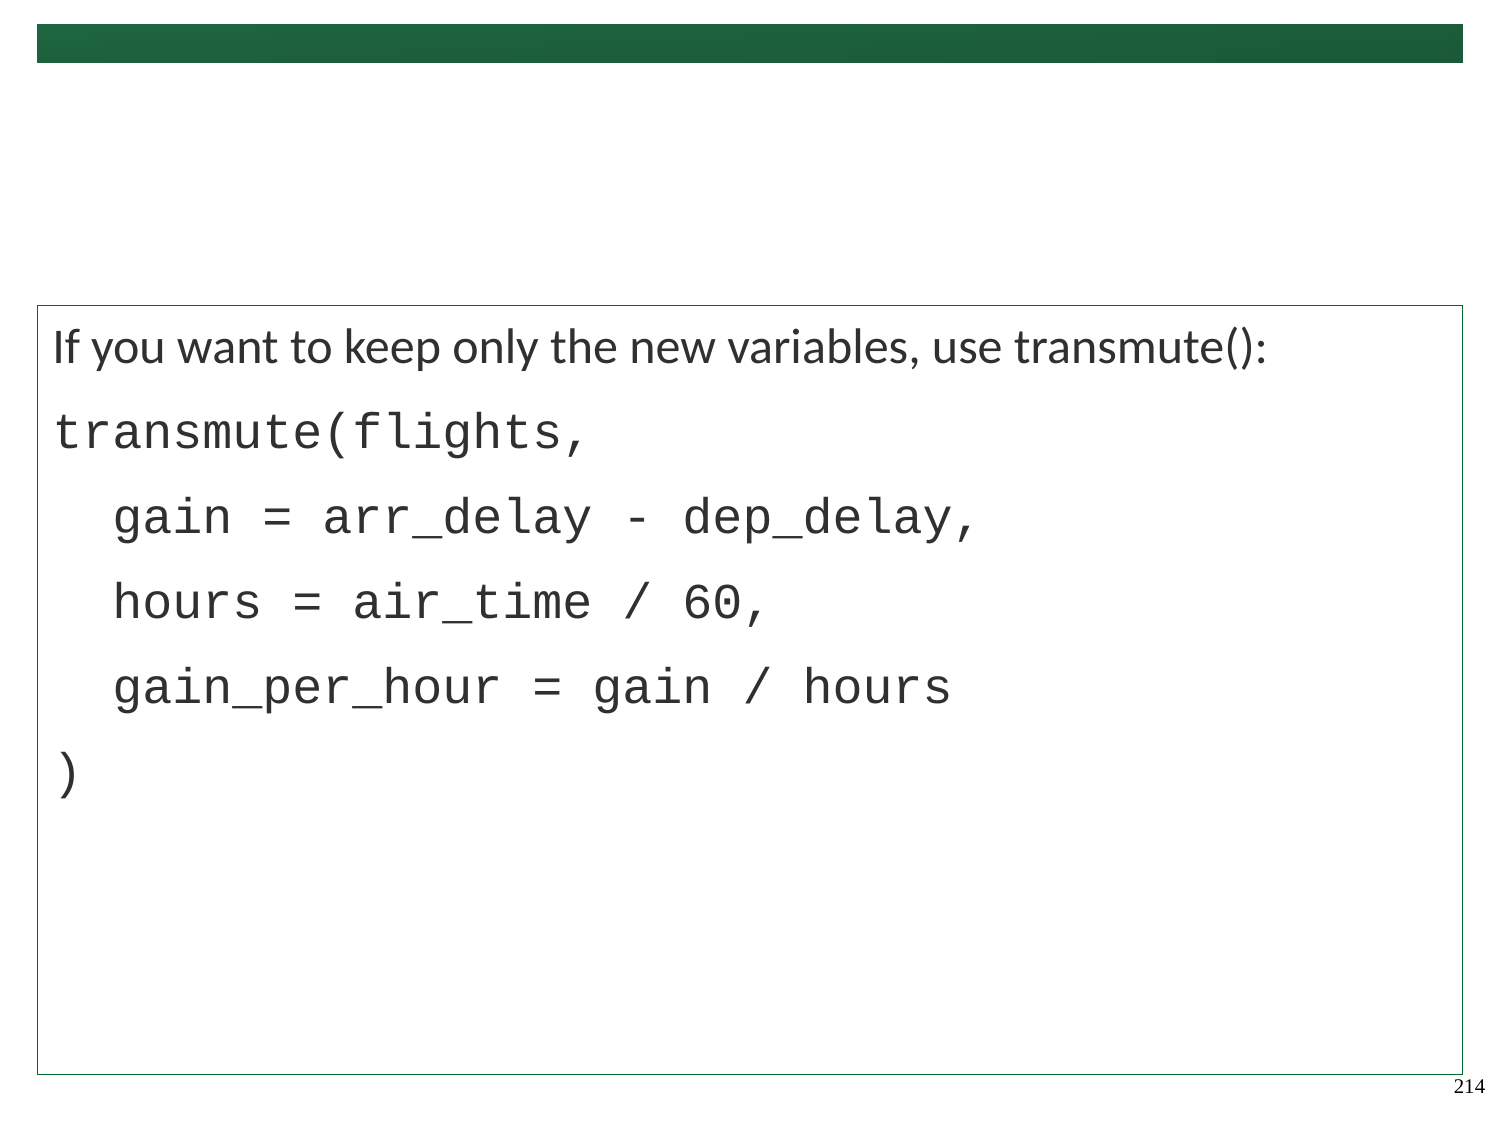

#
If you want to keep only the new variables, use transmute():
transmute(flights,
  gain = arr_delay - dep_delay,
  hours = air_time / 60,
  gain_per_hour = gain / hours
)
214